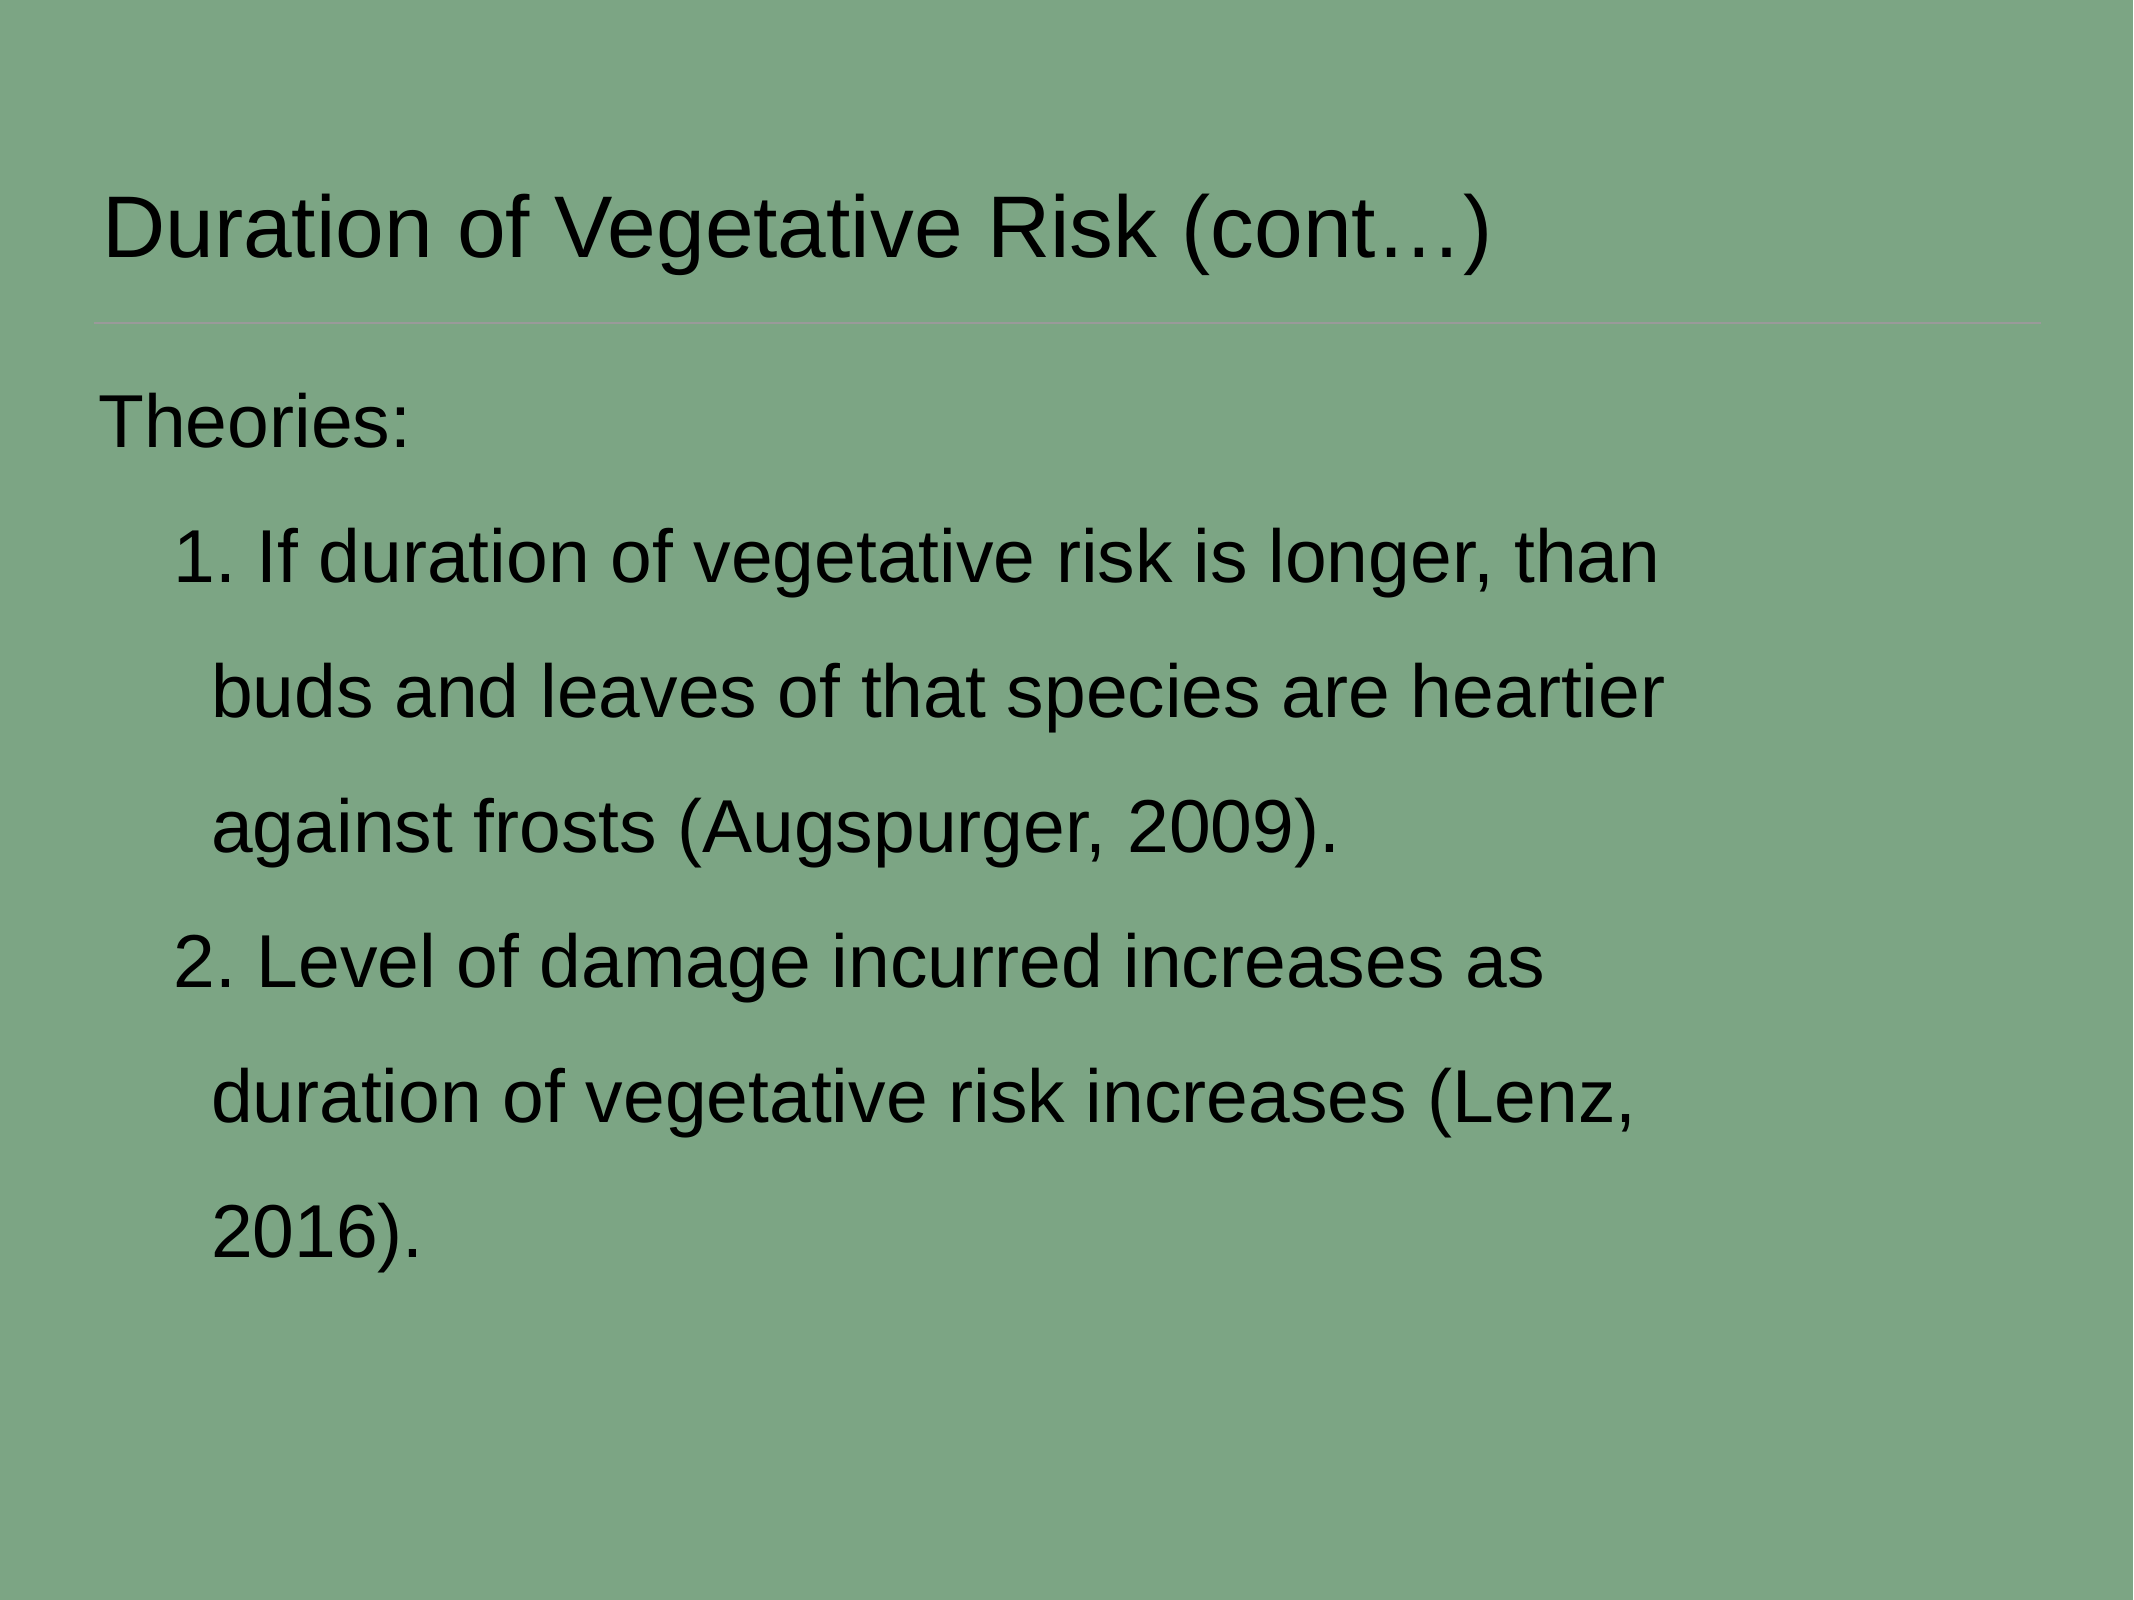

# Duration of Vegetative Risk (cont…)
Theories:
 If duration of vegetative risk is longer, than buds and leaves of that species are heartier against frosts (Augspurger, 2009).
 Level of damage incurred increases as duration of vegetative risk increases (Lenz, 2016).